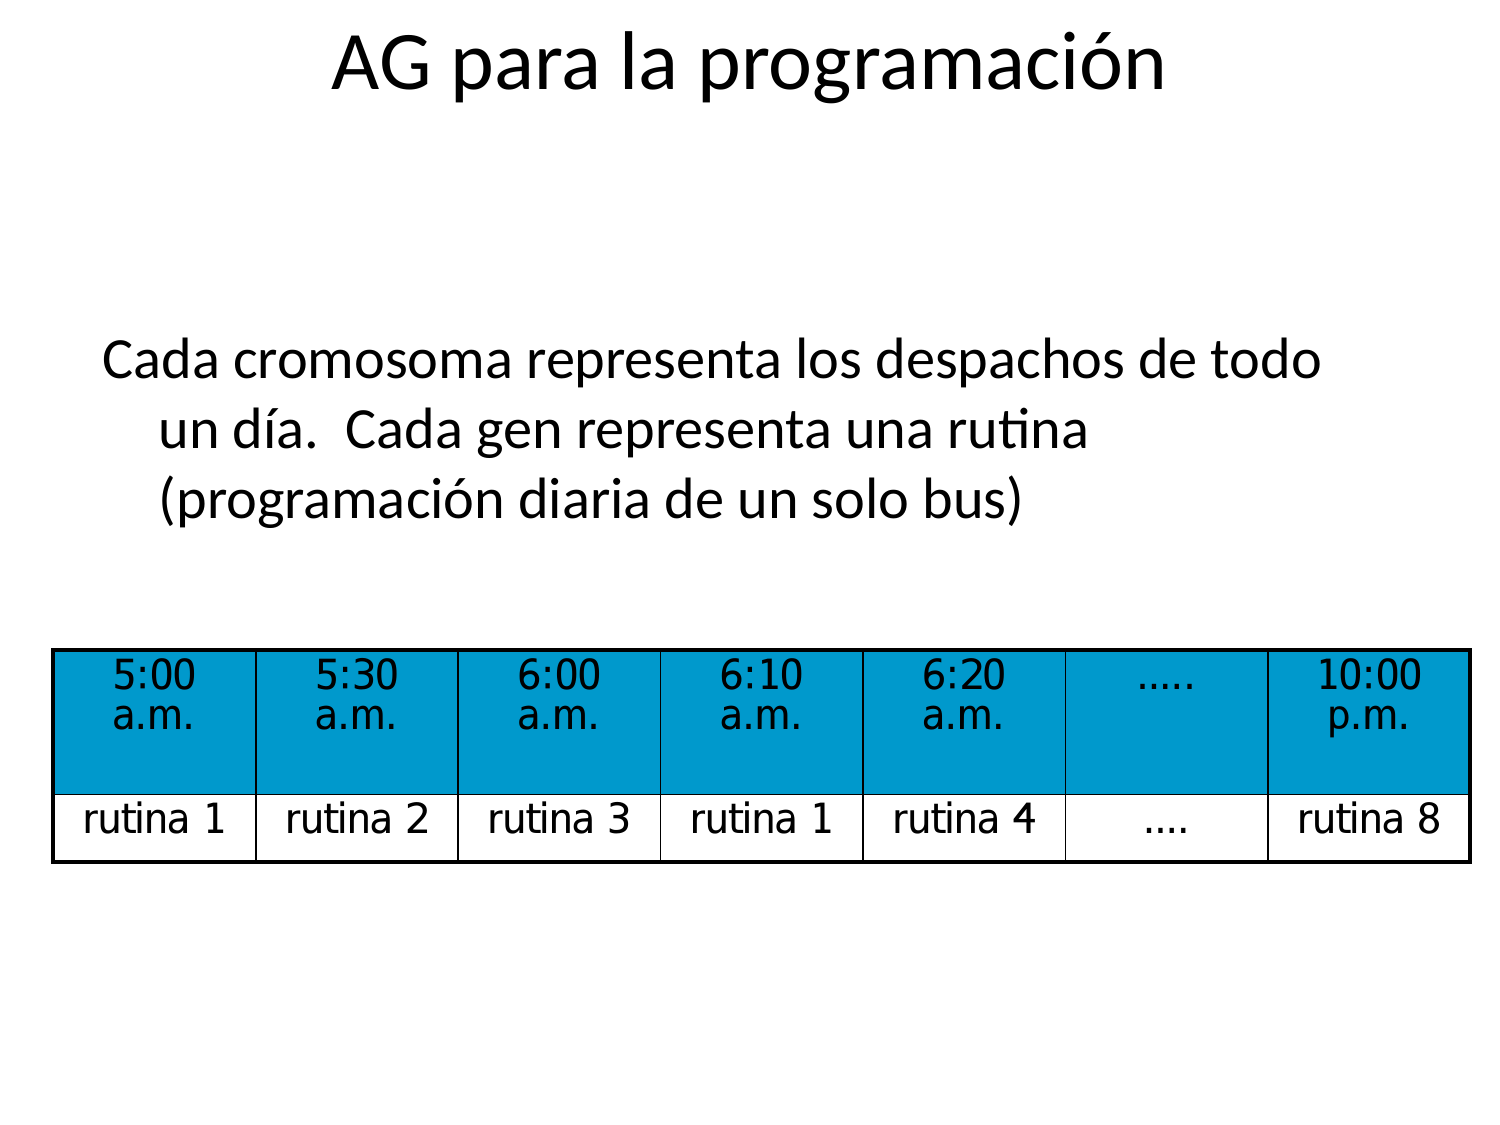

# AG para la programación
Cada cromosoma representa los despachos de todo un día.  Cada gen representa una rutina (programación diaria de un solo bus)
| 5:00 a.m. | 5:30 a.m. | 6:00 a.m. | 6:10 a.m. | 6:20 a.m. | ….. | 10:00 p.m. |
| --- | --- | --- | --- | --- | --- | --- |
| rutina 1 | rutina 2 | rutina 3 | rutina 1 | rutina 4 | …. | rutina 8 |